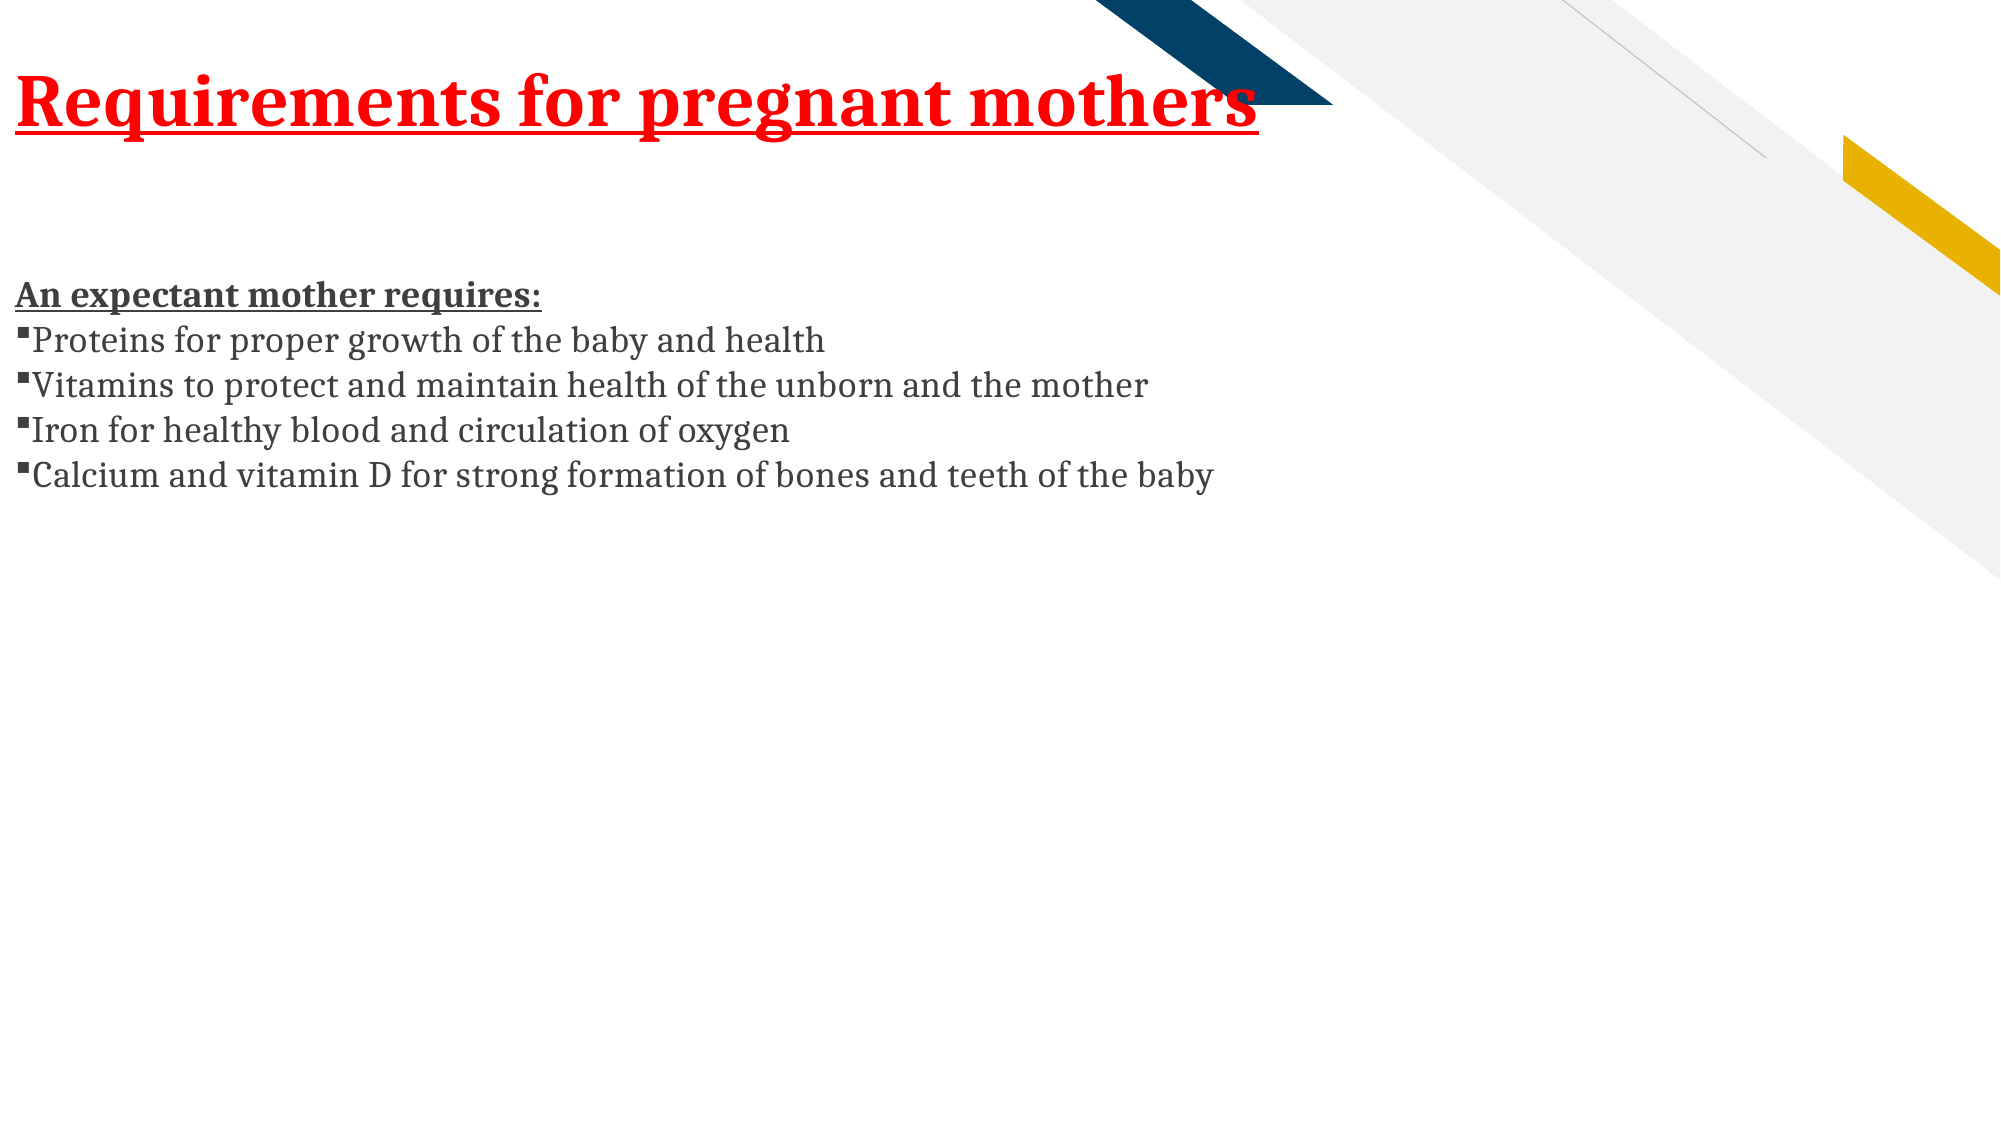

Requirements for pregnant mothers
An expectant mother requires:
Proteins for proper growth of the baby and health
Vitamins to protect and maintain health of the unborn and the mother
Iron for healthy blood and circulation of oxygen
Calcium and vitamin D for strong formation of bones and teeth of the baby